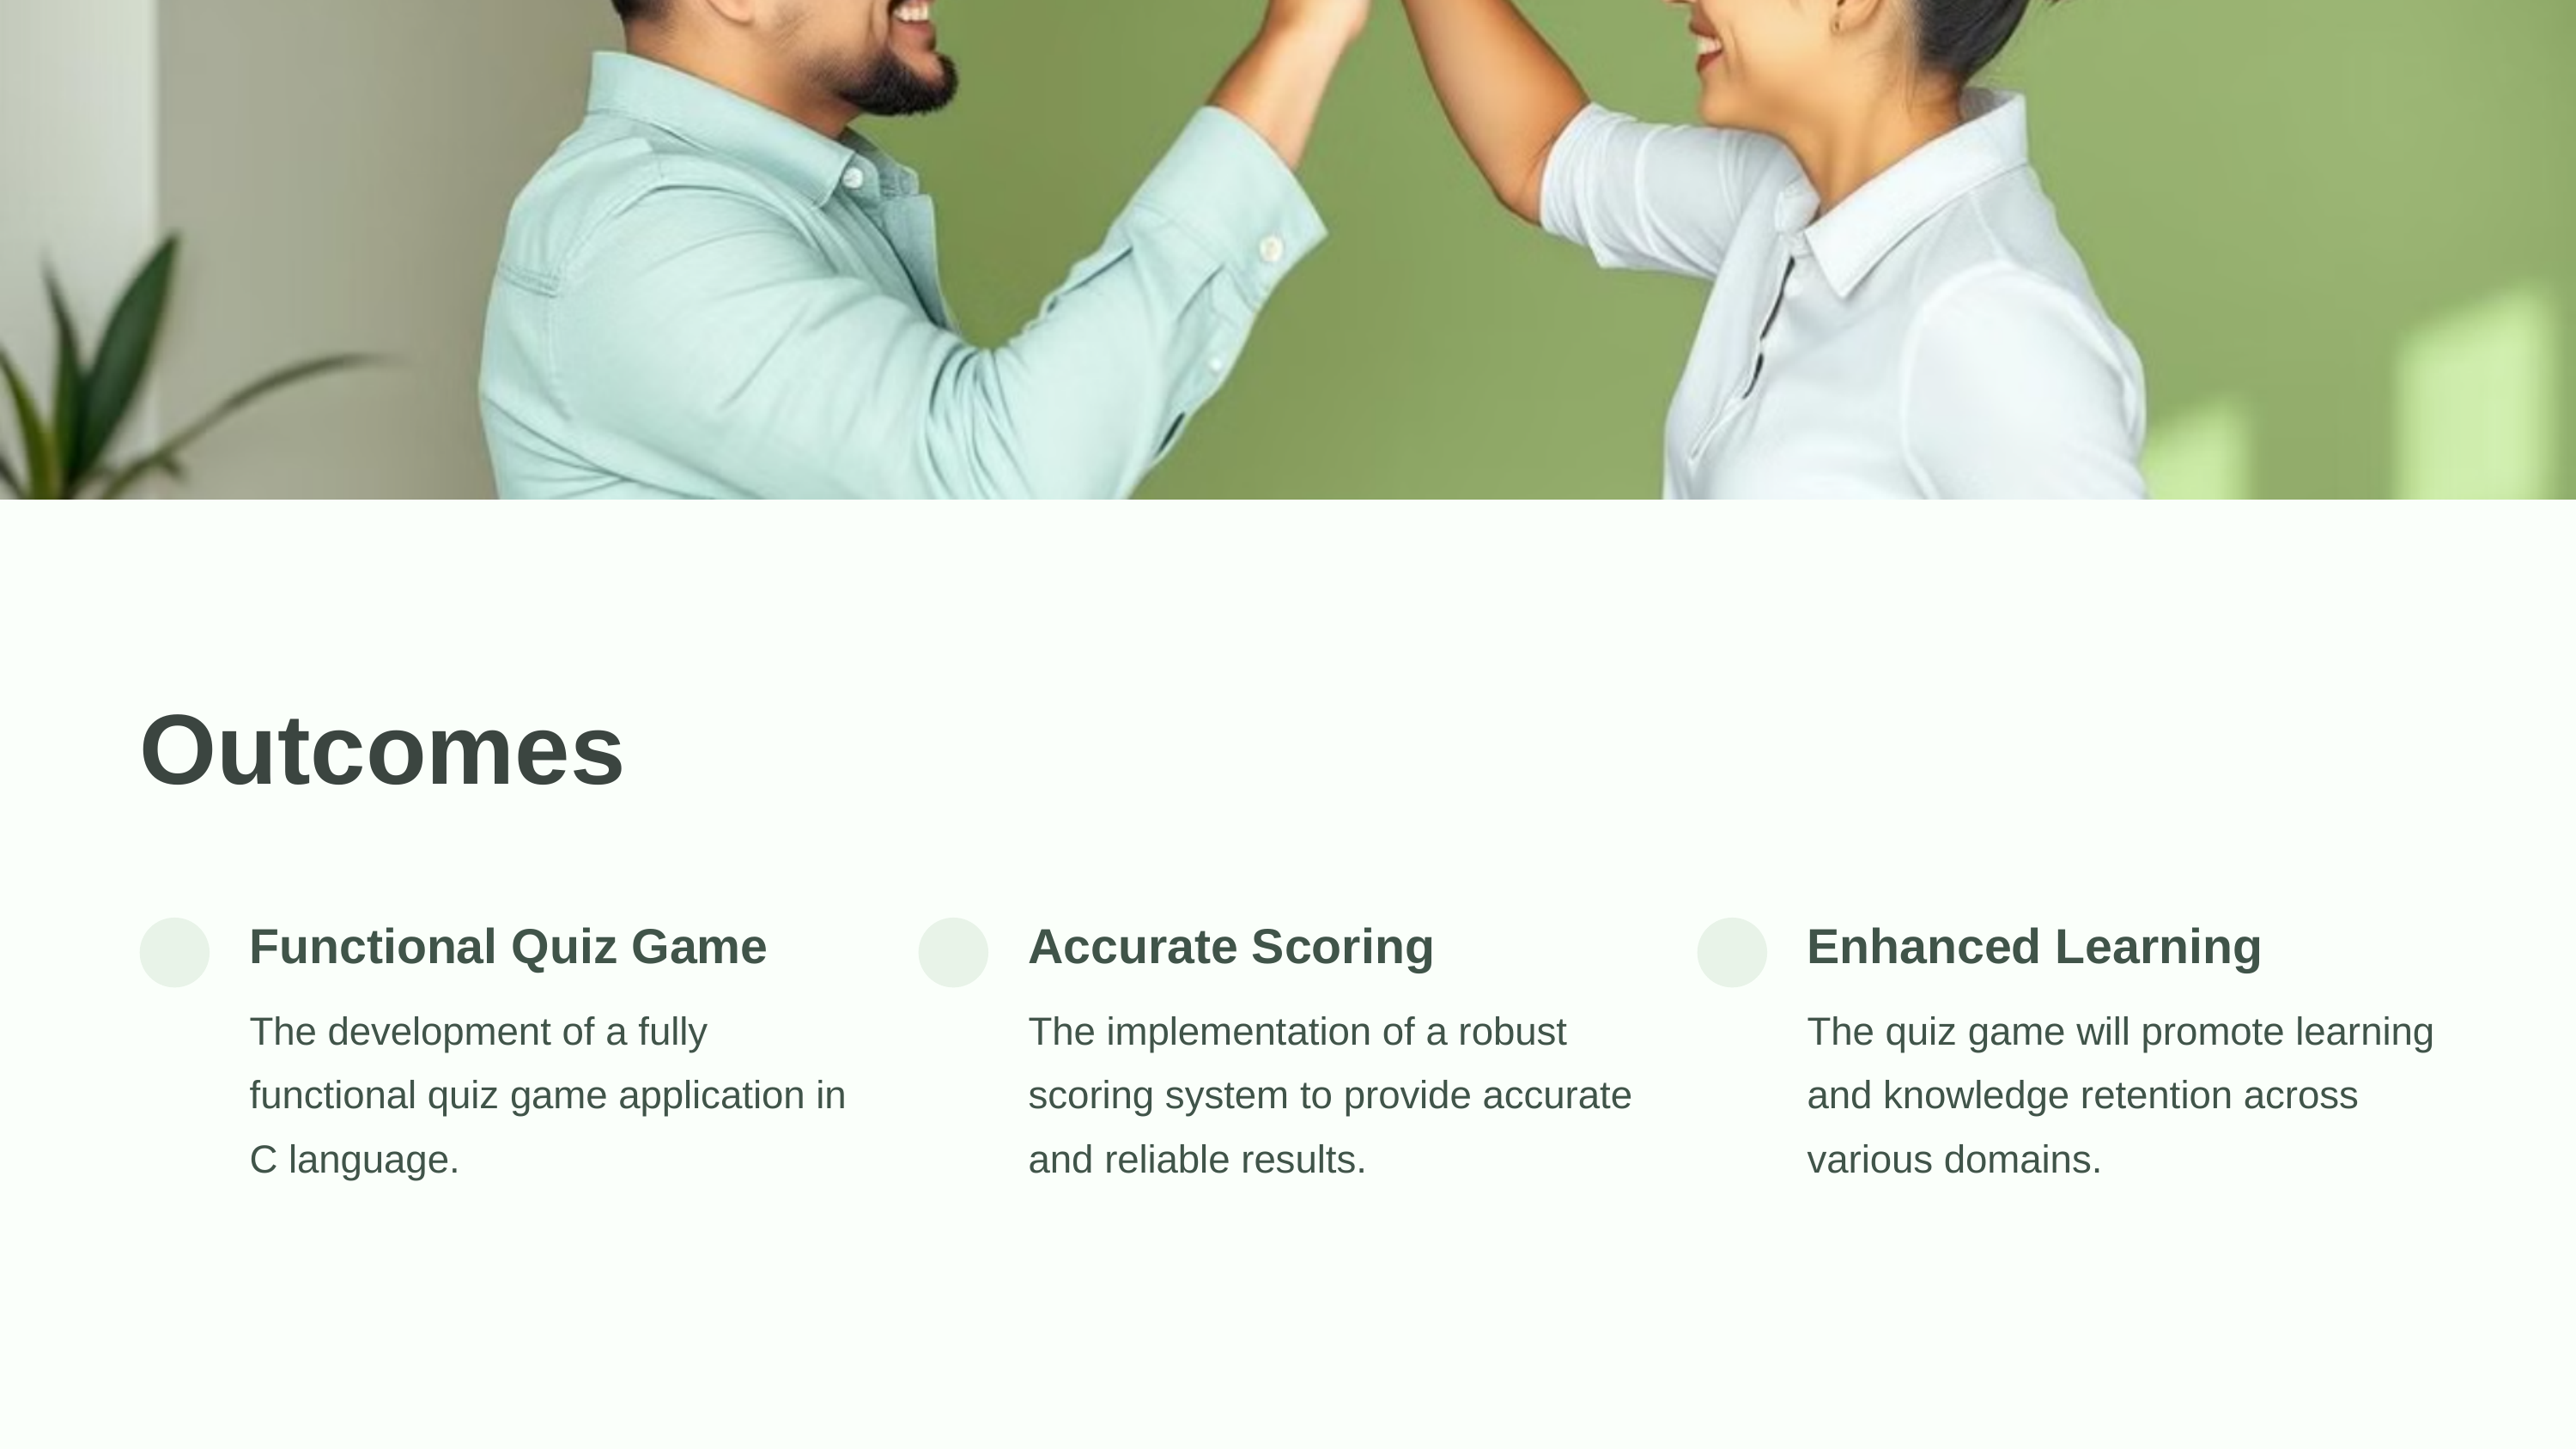

Outcomes
Functional Quiz Game
Accurate Scoring
Enhanced Learning

The development of a fully functional quiz game application in C language.
The implementation of a robust scoring system to provide accurate and reliable results.
The quiz game will promote learning and knowledge retention across various domains.